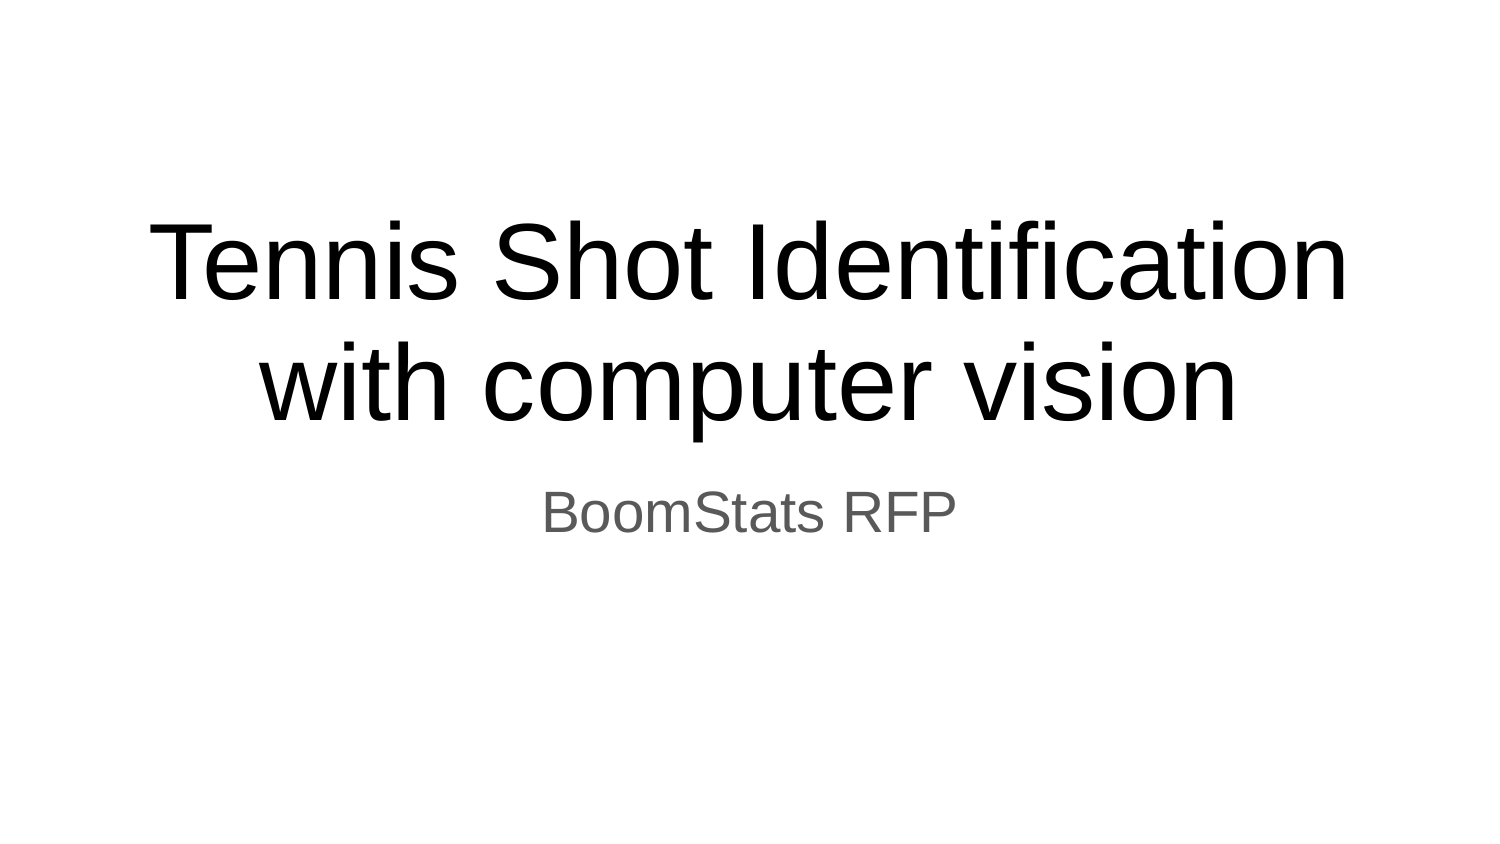

# Tennis Shot Identification with computer vision
BoomStats RFP